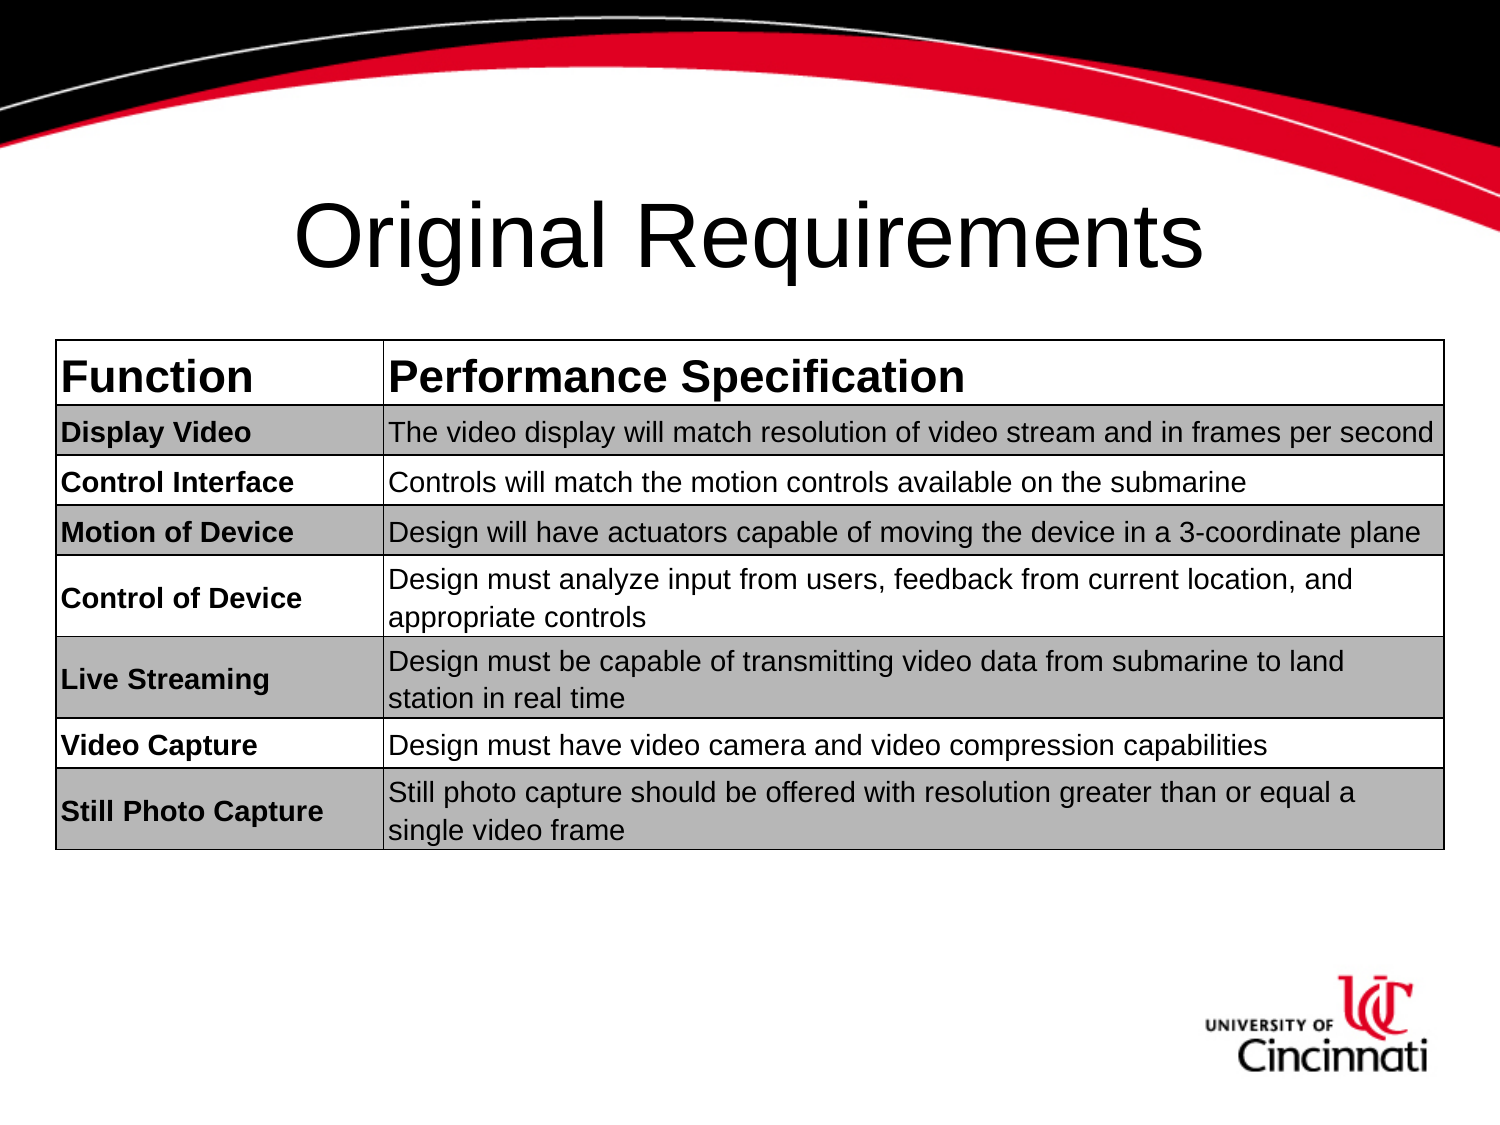

# Original Requirements
| Function | Performance Specification |
| --- | --- |
| Display Video | The video display will match resolution of video stream and in frames per second |
| Control Interface | Controls will match the motion controls available on the submarine |
| Motion of Device | Design will have actuators capable of moving the device in a 3-coordinate plane |
| Control of Device | Design must analyze input from users, feedback from current location, and appropriate controls |
| Live Streaming | Design must be capable of transmitting video data from submarine to land station in real time |
| Video Capture | Design must have video camera and video compression capabilities |
| Still Photo Capture | Still photo capture should be offered with resolution greater than or equal a single video frame |